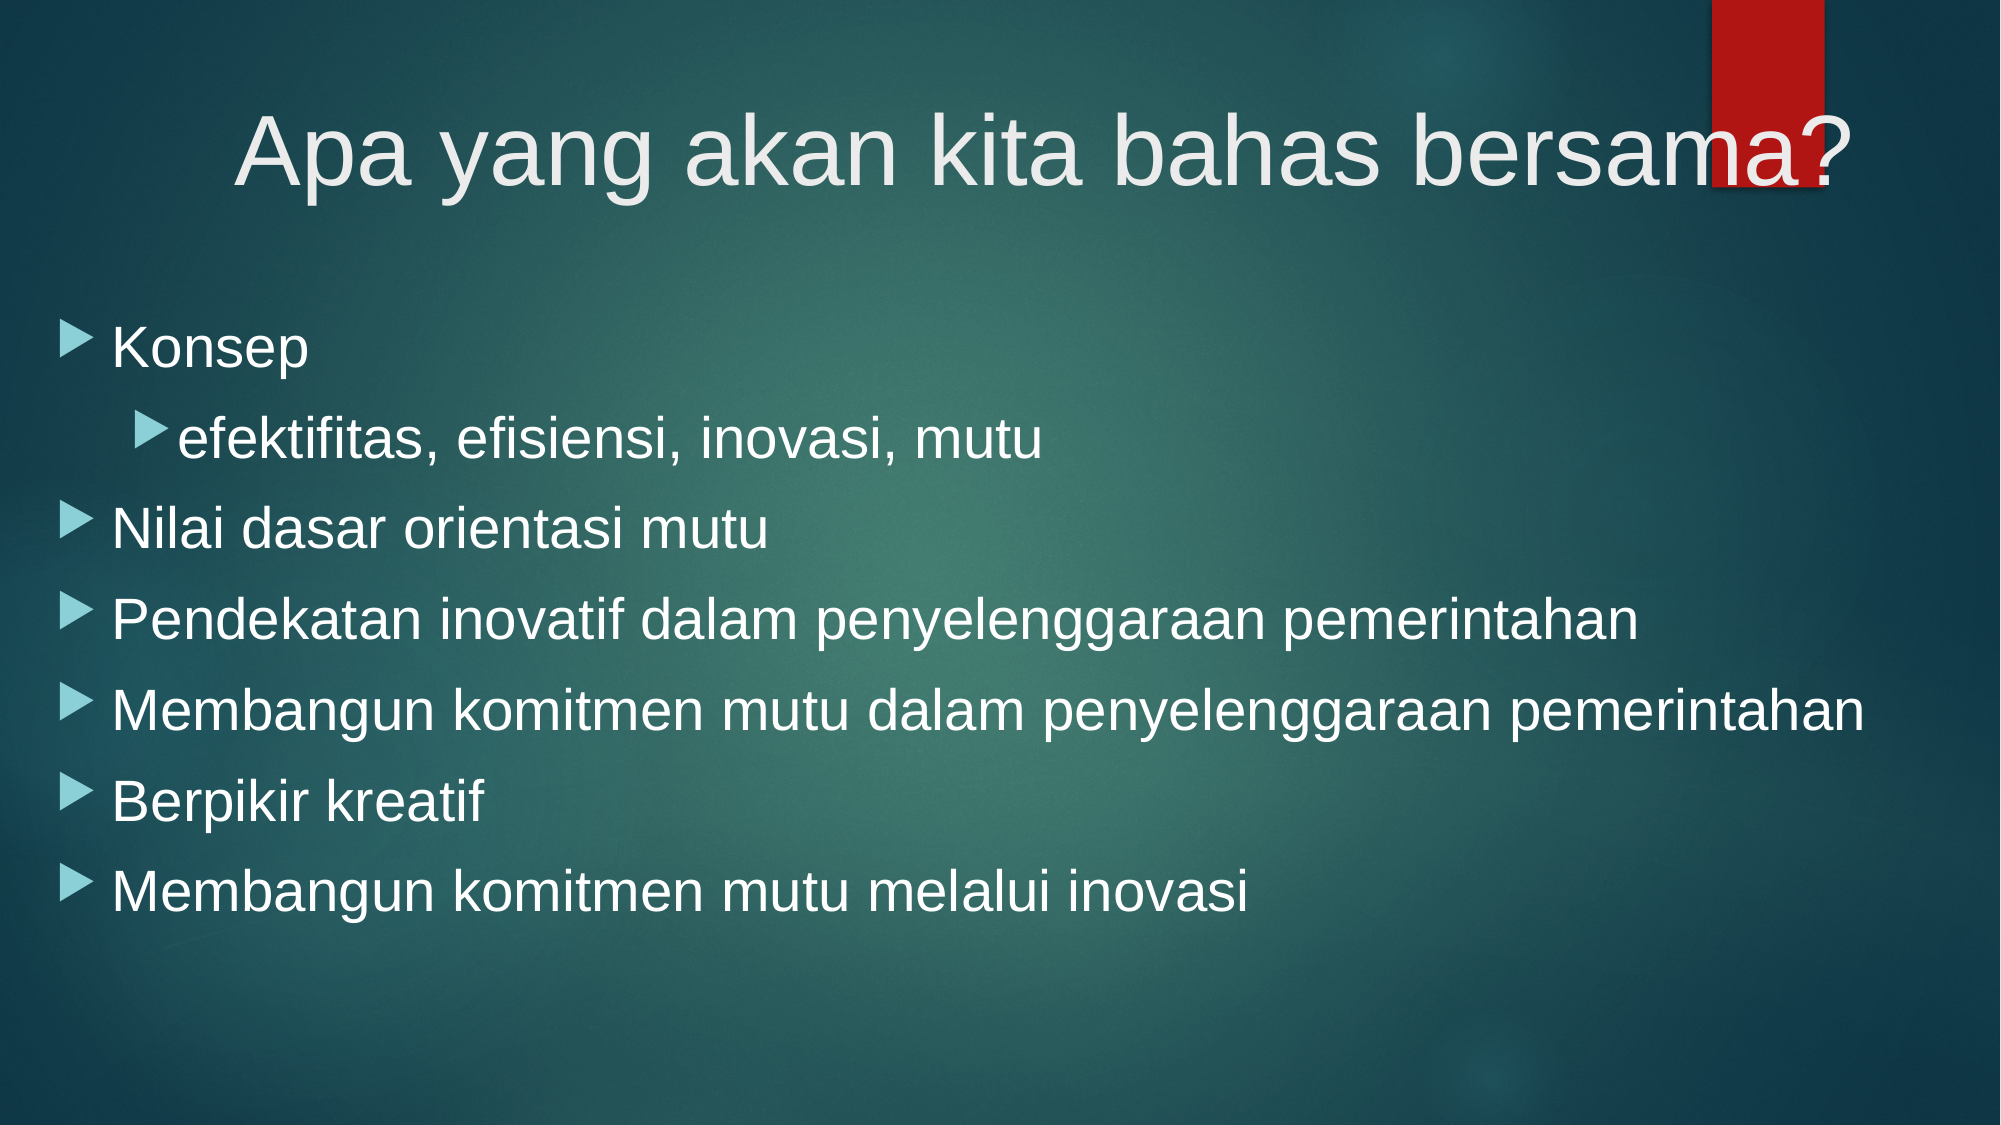

# Apa yang akan kita bahas bersama?
Konsep
efektifitas, efisiensi, inovasi, mutu
Nilai dasar orientasi mutu
Pendekatan inovatif dalam penyelenggaraan pemerintahan
Membangun komitmen mutu dalam penyelenggaraan pemerintahan
Berpikir kreatif
Membangun komitmen mutu melalui inovasi